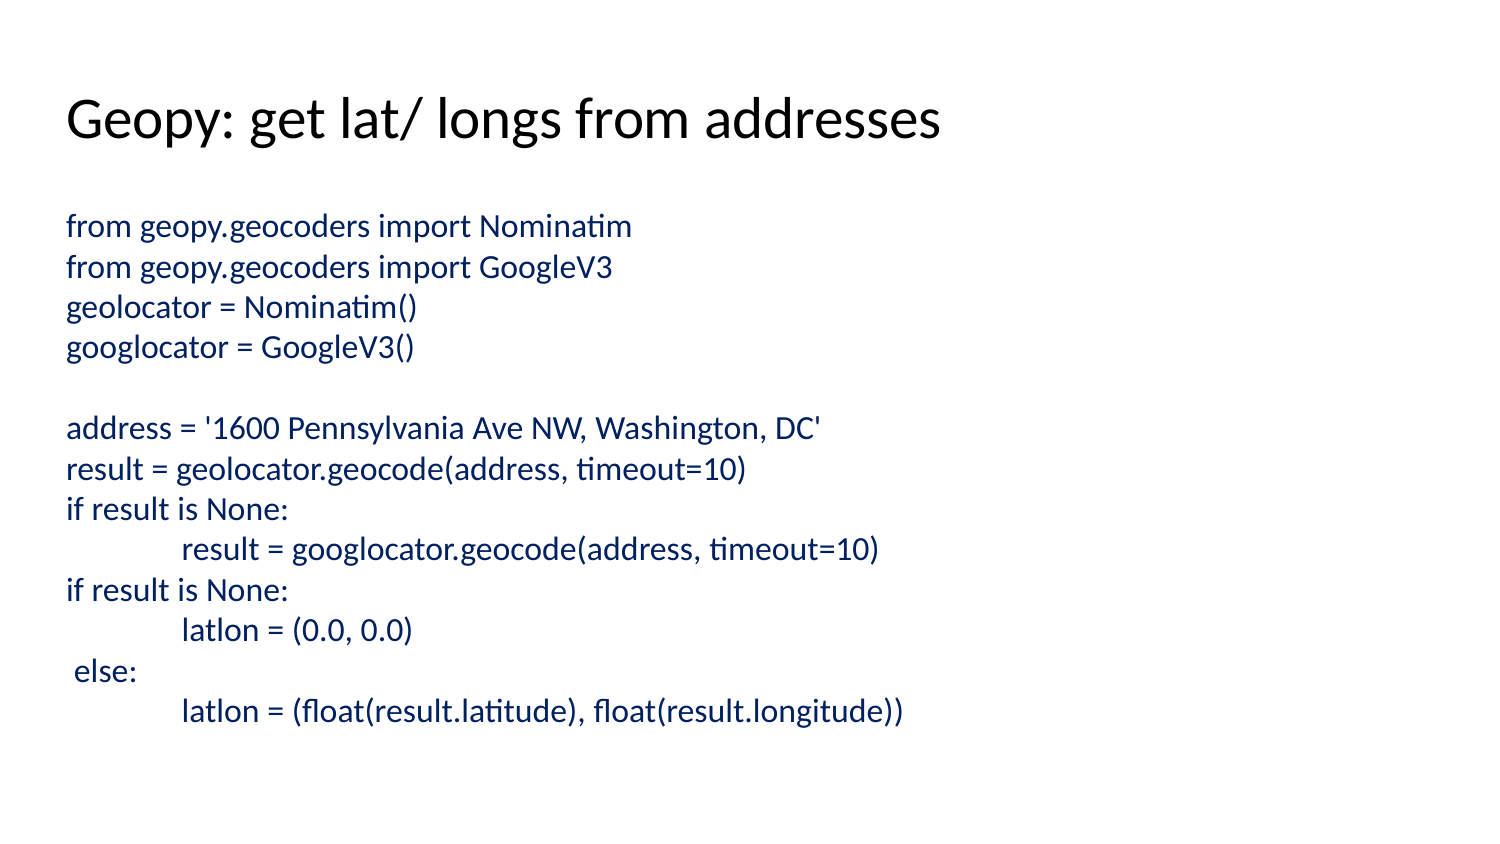

# Geopy: get lat/ longs from addresses
from geopy.geocoders import Nominatim
from geopy.geocoders import GoogleV3
geolocator = Nominatim()
googlocator = GoogleV3()

address = '1600 Pennsylvania Ave NW, Washington, DC'
result = geolocator.geocode(address, timeout=10)
if result is None:
	result = googlocator.geocode(address, timeout=10)
if result is None:
	latlon = (0.0, 0.0)
 else:
	latlon = (float(result.latitude), float(result.longitude))